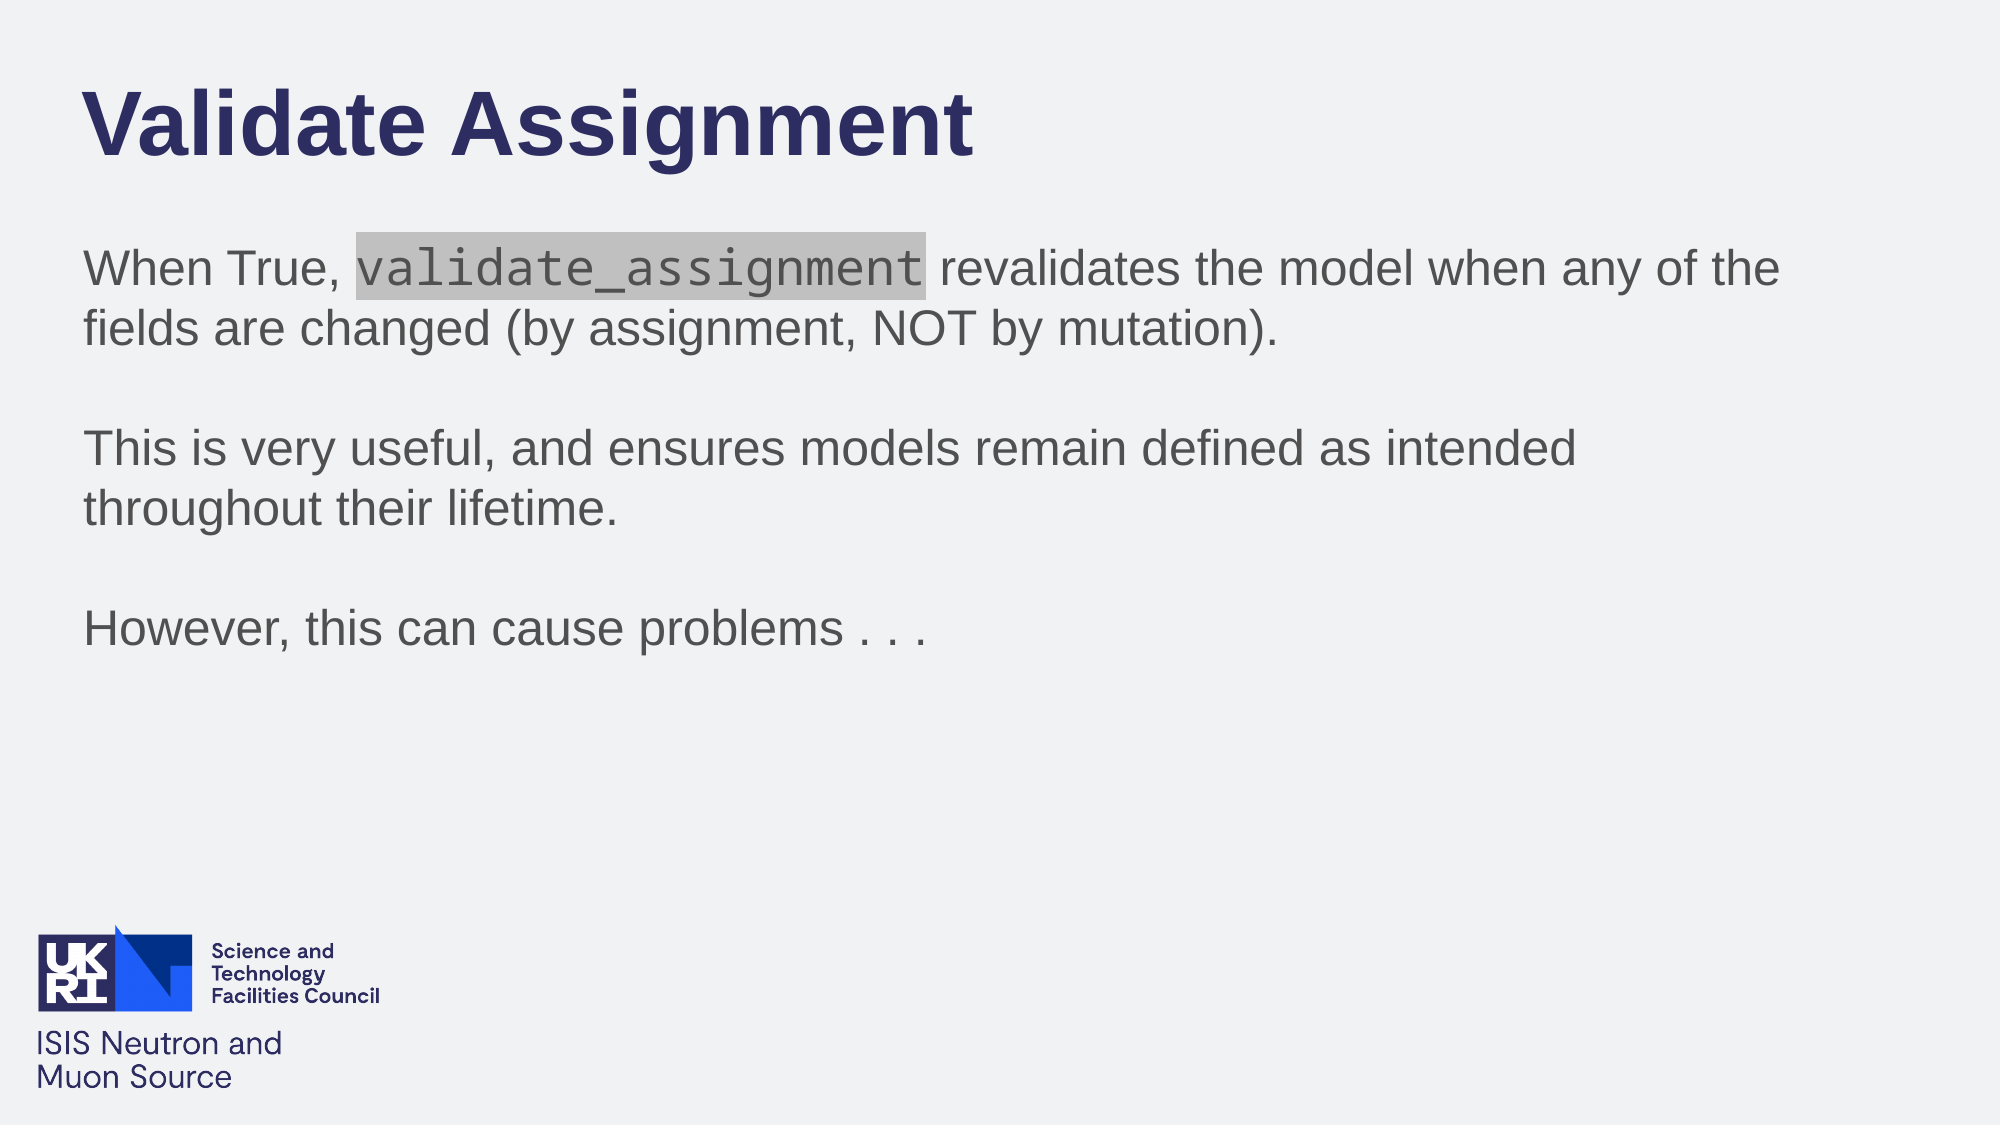

Validate Assignment
When True, validate_assignment revalidates the model when any of the fields are changed (by assignment, NOT by mutation).

This is very useful, and ensures models remain defined as intended throughout their lifetime.

However, this can cause problems . . .